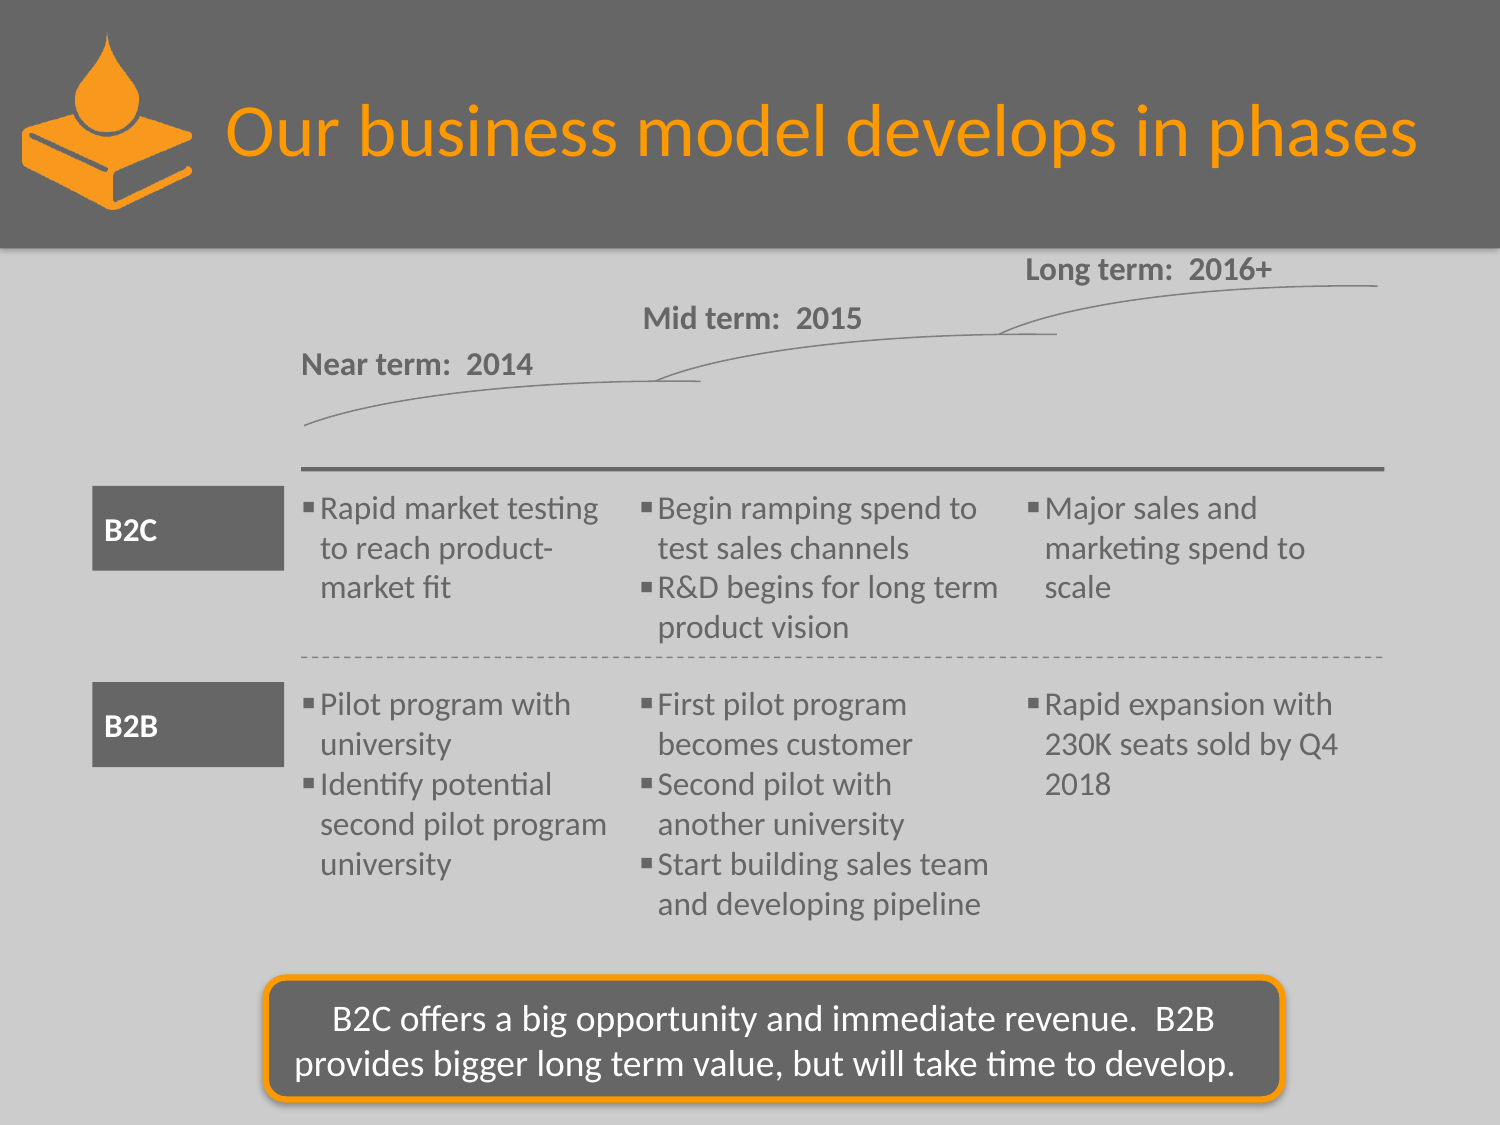

# Our business model develops in phases
Long term:  2016+

Mid term:  2015
Near term:  2014

B2C
Rapid market testing to reach product-market fit
Begin ramping spend to test sales channels
R&D begins for long term product vision
Major sales and marketing spend to scale

B2B
Pilot program with university
Identify potential second pilot program university
First pilot program becomes customer
Second pilot with another university
Start building sales team and developing pipeline
Rapid expansion with 230K seats sold by Q4 2018
B2C offers a big opportunity and immediate revenue.  B2B provides bigger long term value, but will take time to develop.